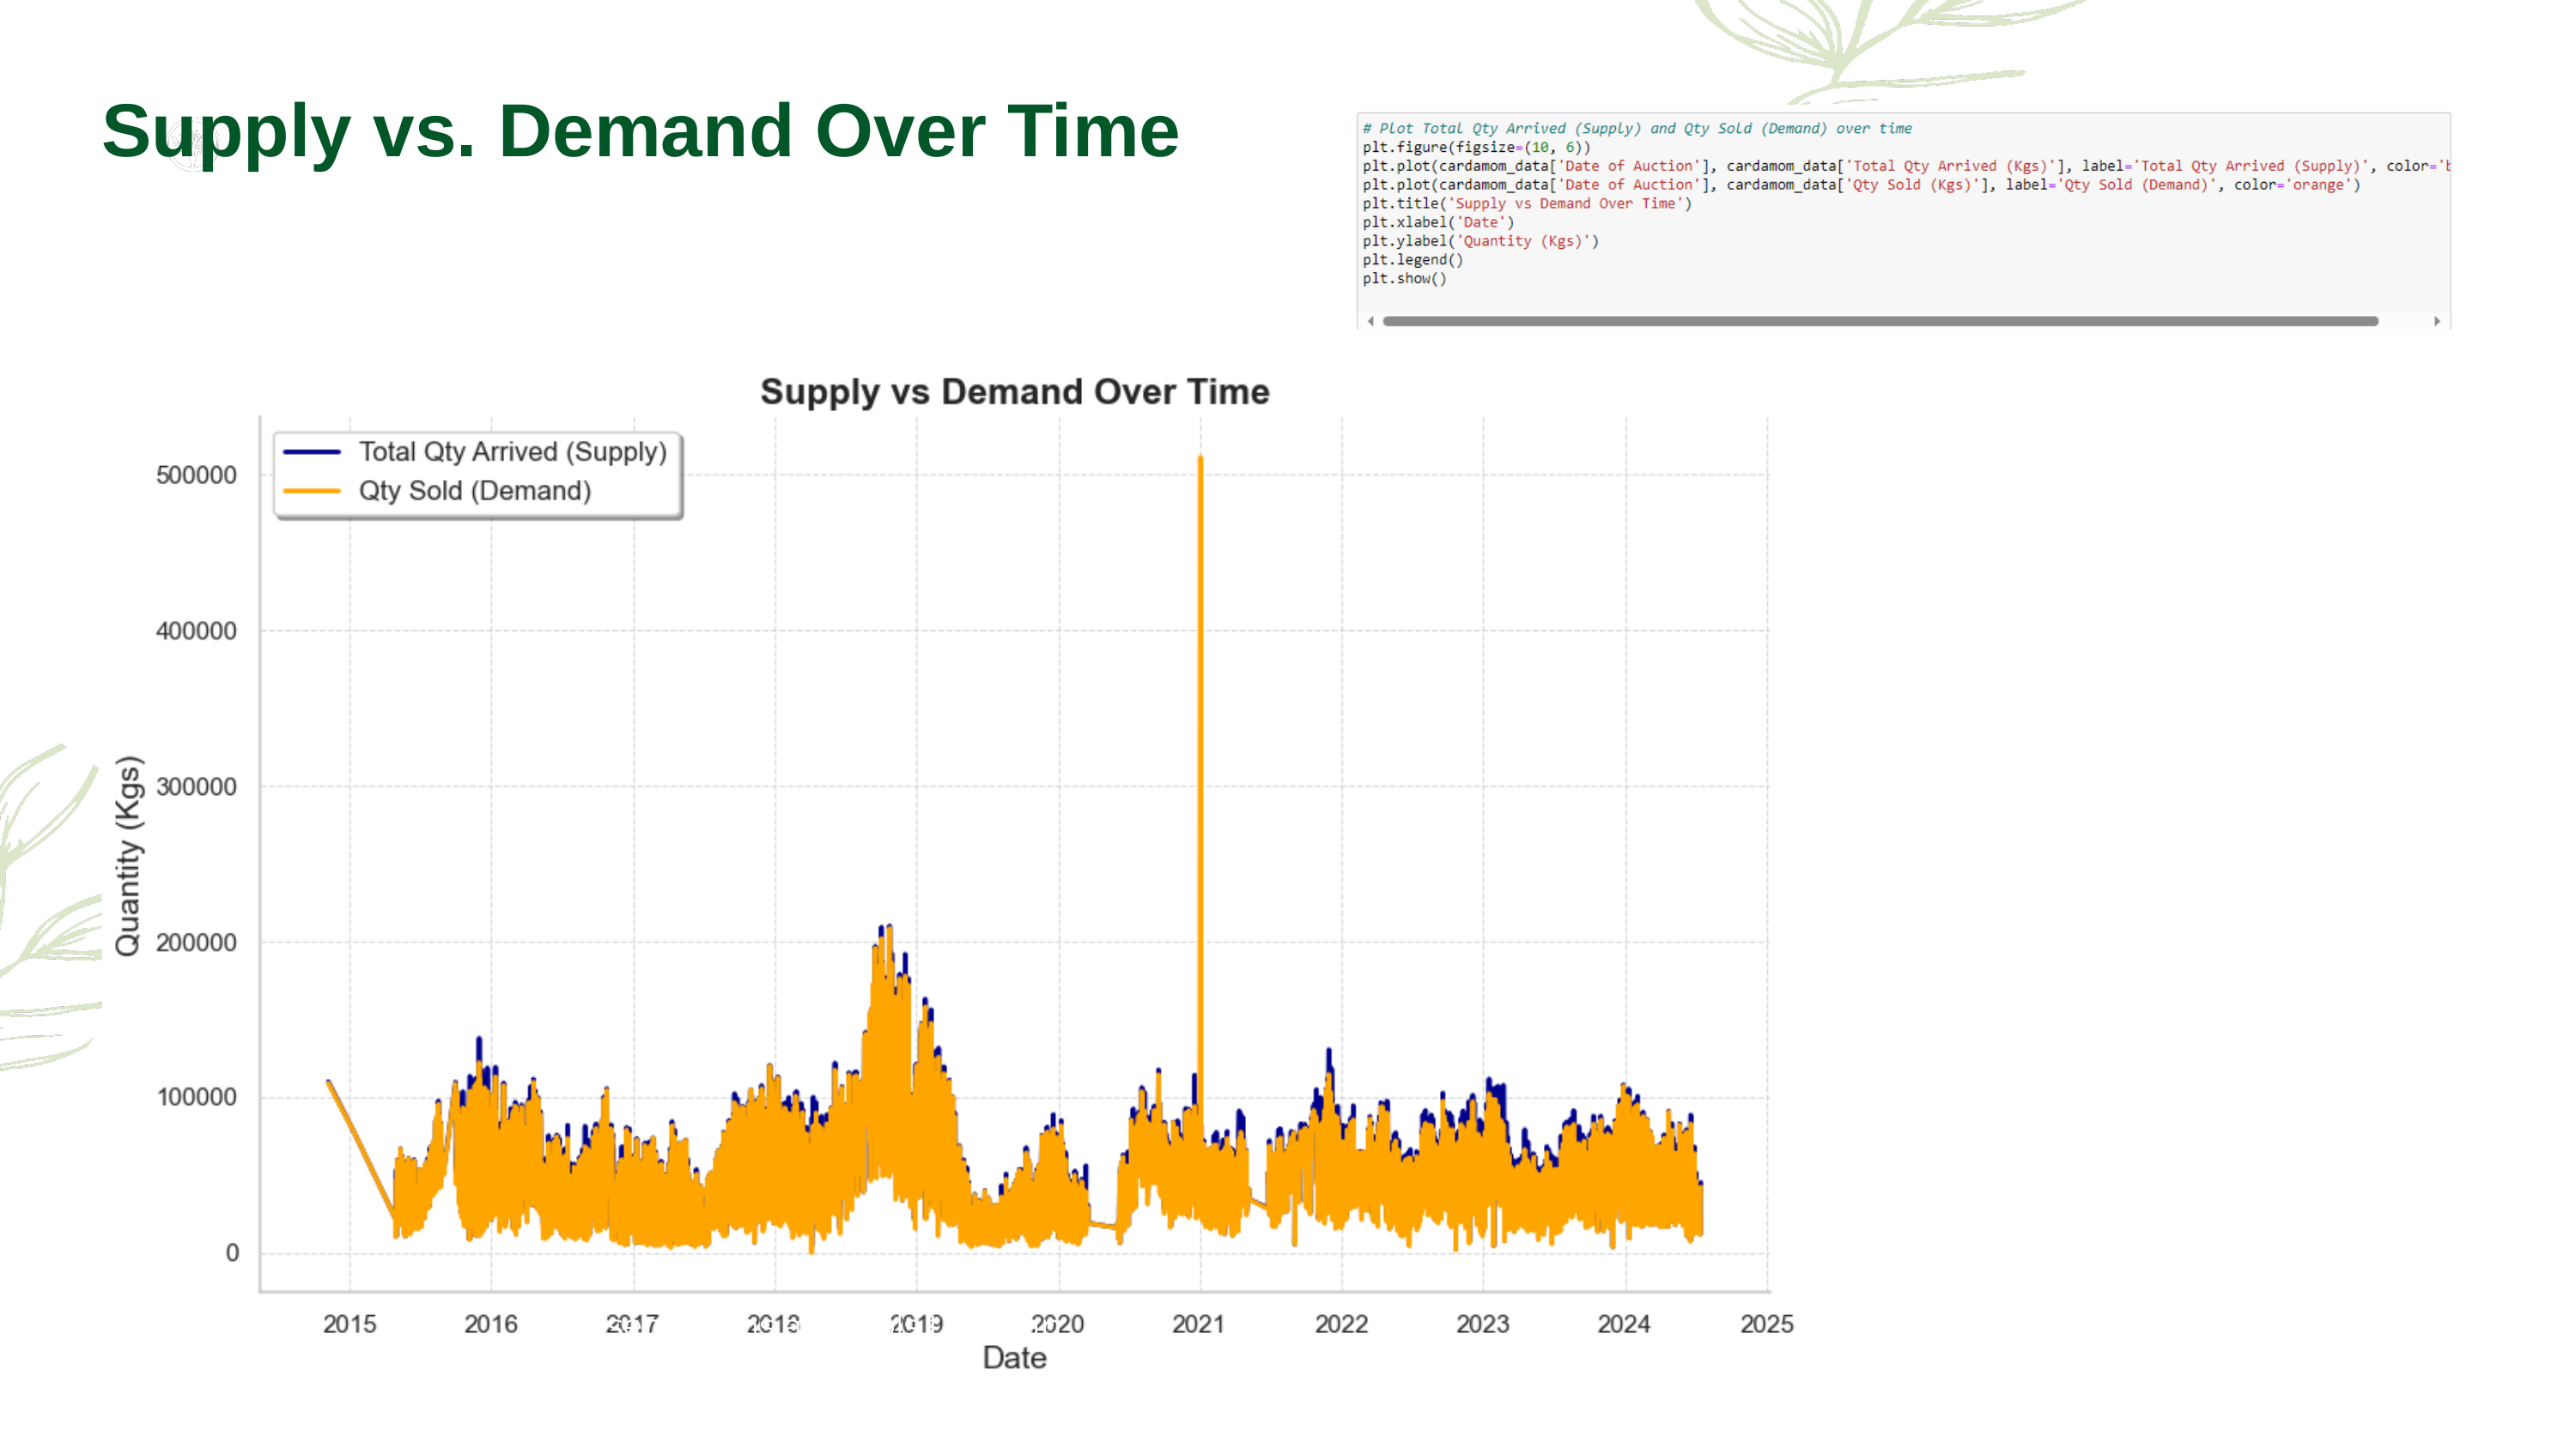

Supply vs. Demand Over Time

Borcelle

Presentations are tools that can be used as lectures.